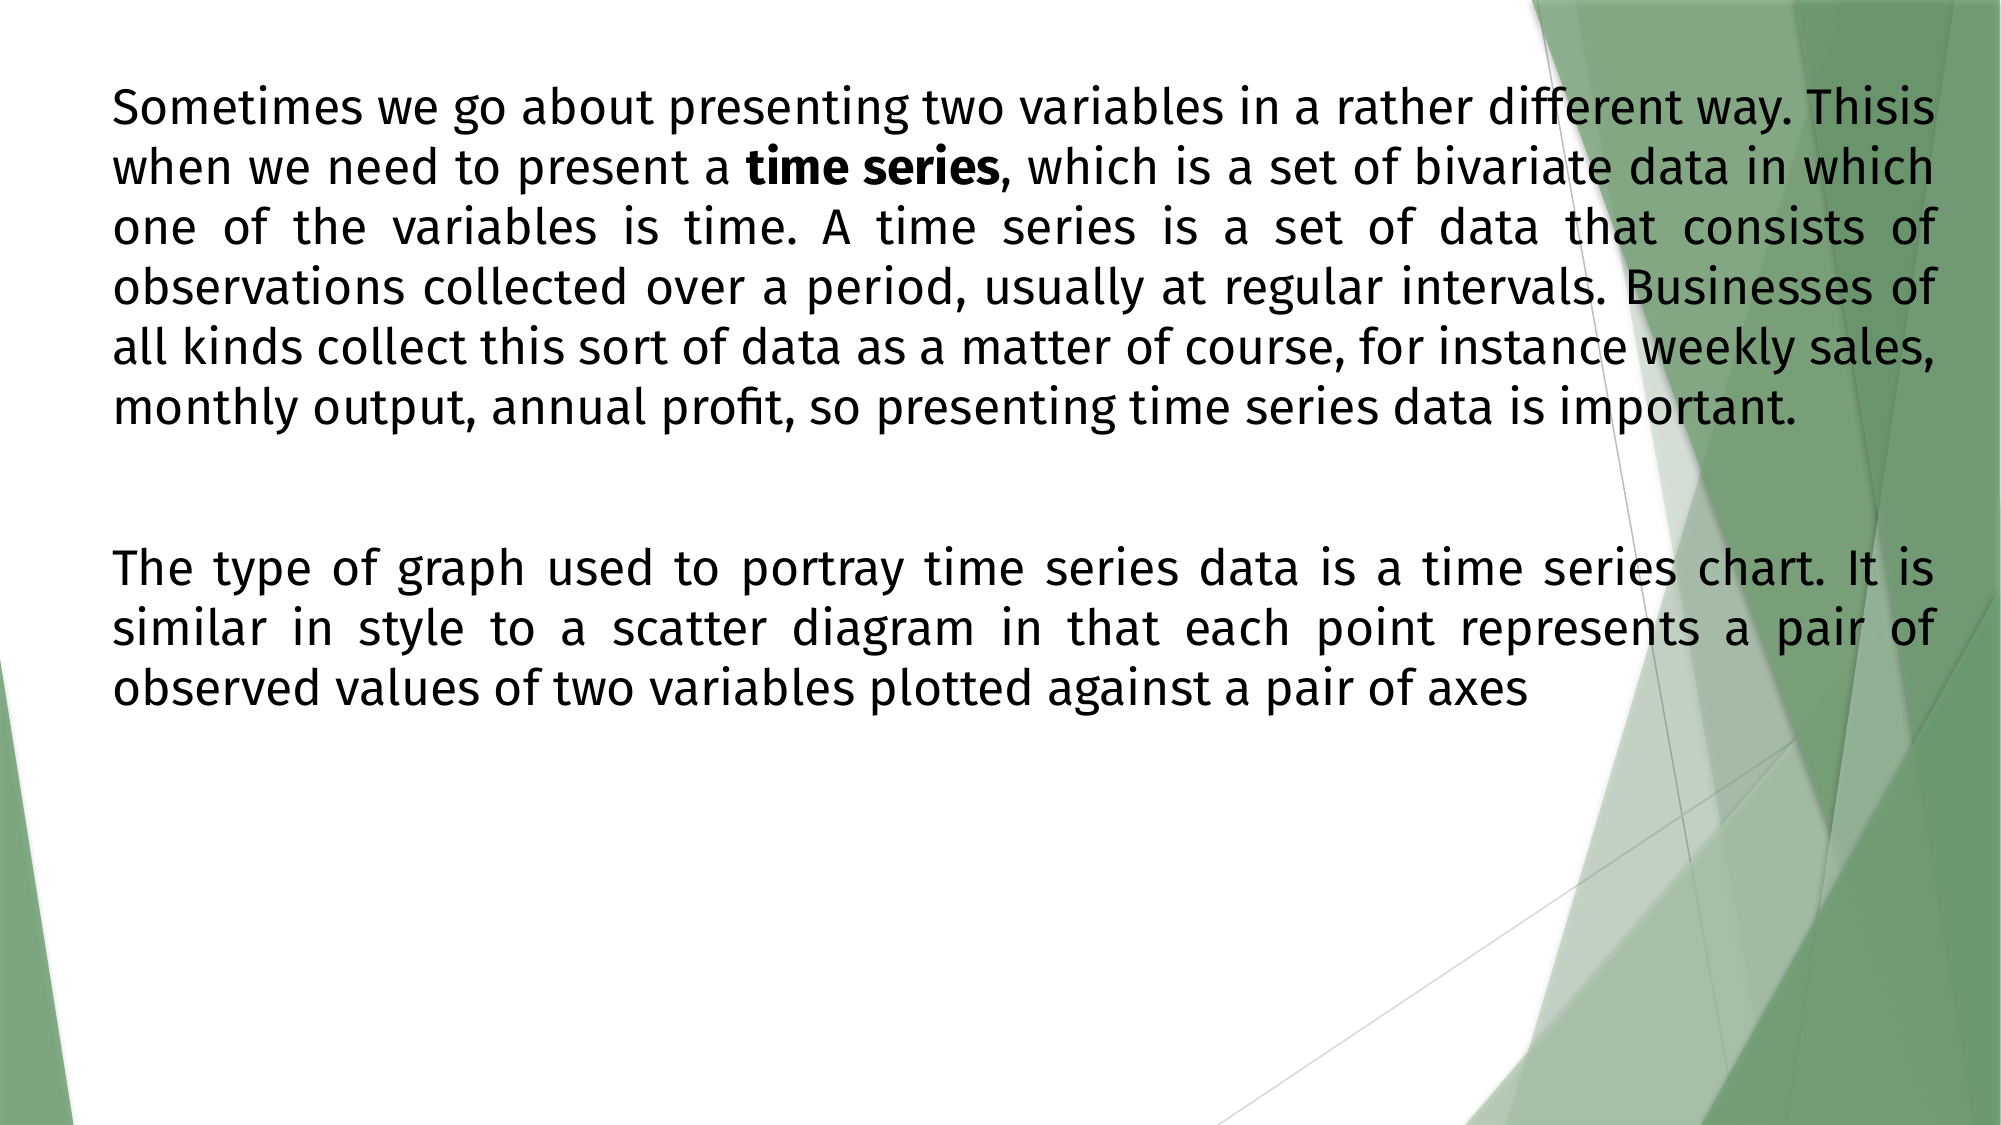

Sometimes we go about presenting two variables in a rather different way. Thisis when we need to present a time series, which is a set of bivariate data in which one of the variables is time. A time series is a set of data that consists of observations collected over a period, usually at regular intervals. Businesses of all kinds collect this sort of data as a matter of course, for instance weekly sales, monthly output, annual profit, so presenting time series data is important.

The type of graph used to portray time series data is a time series chart. It is similar in style to a scatter diagram in that each point represents a pair of observed values of two variables plotted against a pair of axes